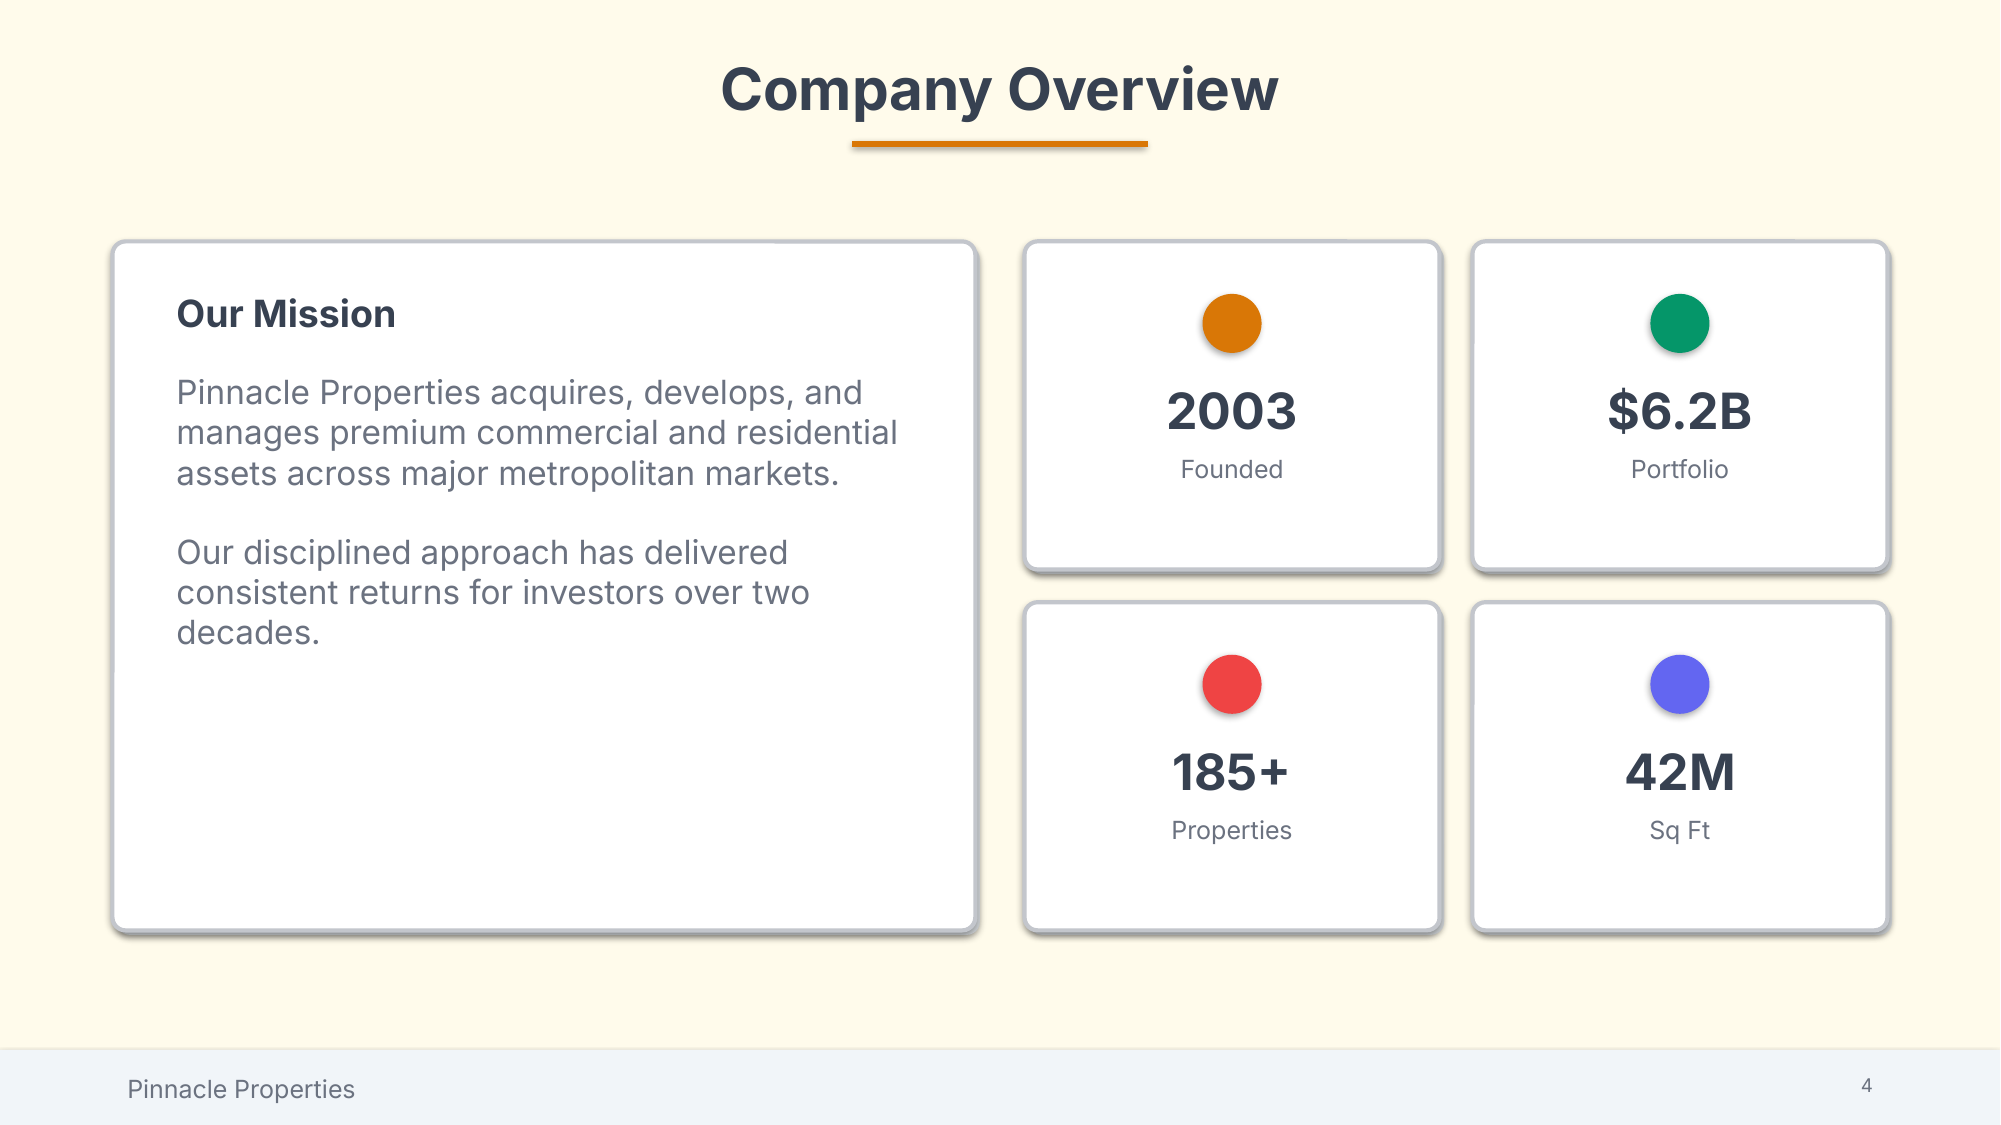

Company Overview

Our Mission

Pinnacle Properties acquires, develops, and manages premium commercial and residential assets across major metropolitan markets.

Our disciplined approach has delivered consistent returns for investors over two decades.
2003
$6.2B
Founded
Portfolio

185+
42M
Properties
Sq Ft

Pinnacle Properties
4